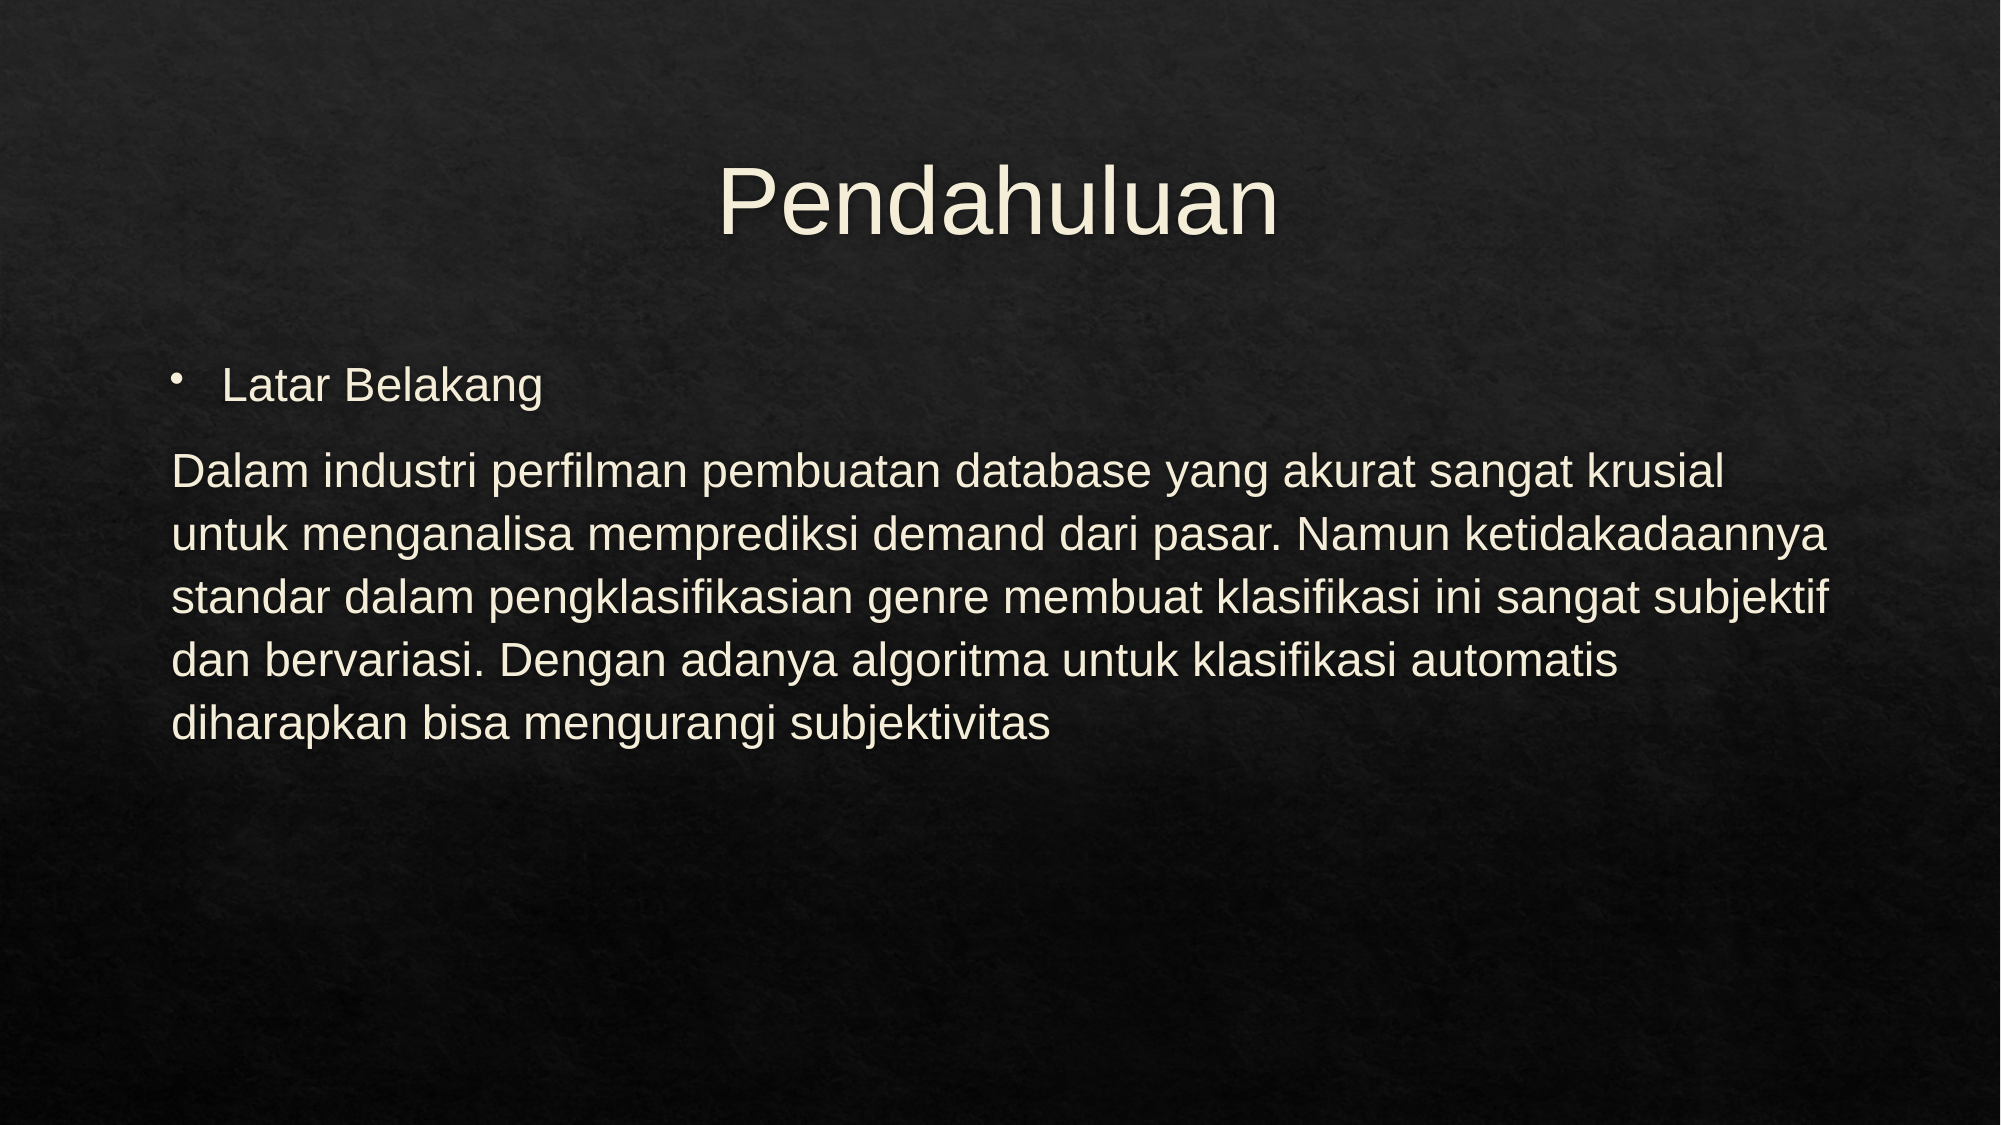

# Pendahuluan
Latar Belakang
Dalam industri perfilman pembuatan database yang akurat sangat krusial untuk menganalisa memprediksi demand dari pasar. Namun ketidakadaannya standar dalam pengklasifikasian genre membuat klasifikasi ini sangat subjektif dan bervariasi. Dengan adanya algoritma untuk klasifikasi automatis diharapkan bisa mengurangi subjektivitas